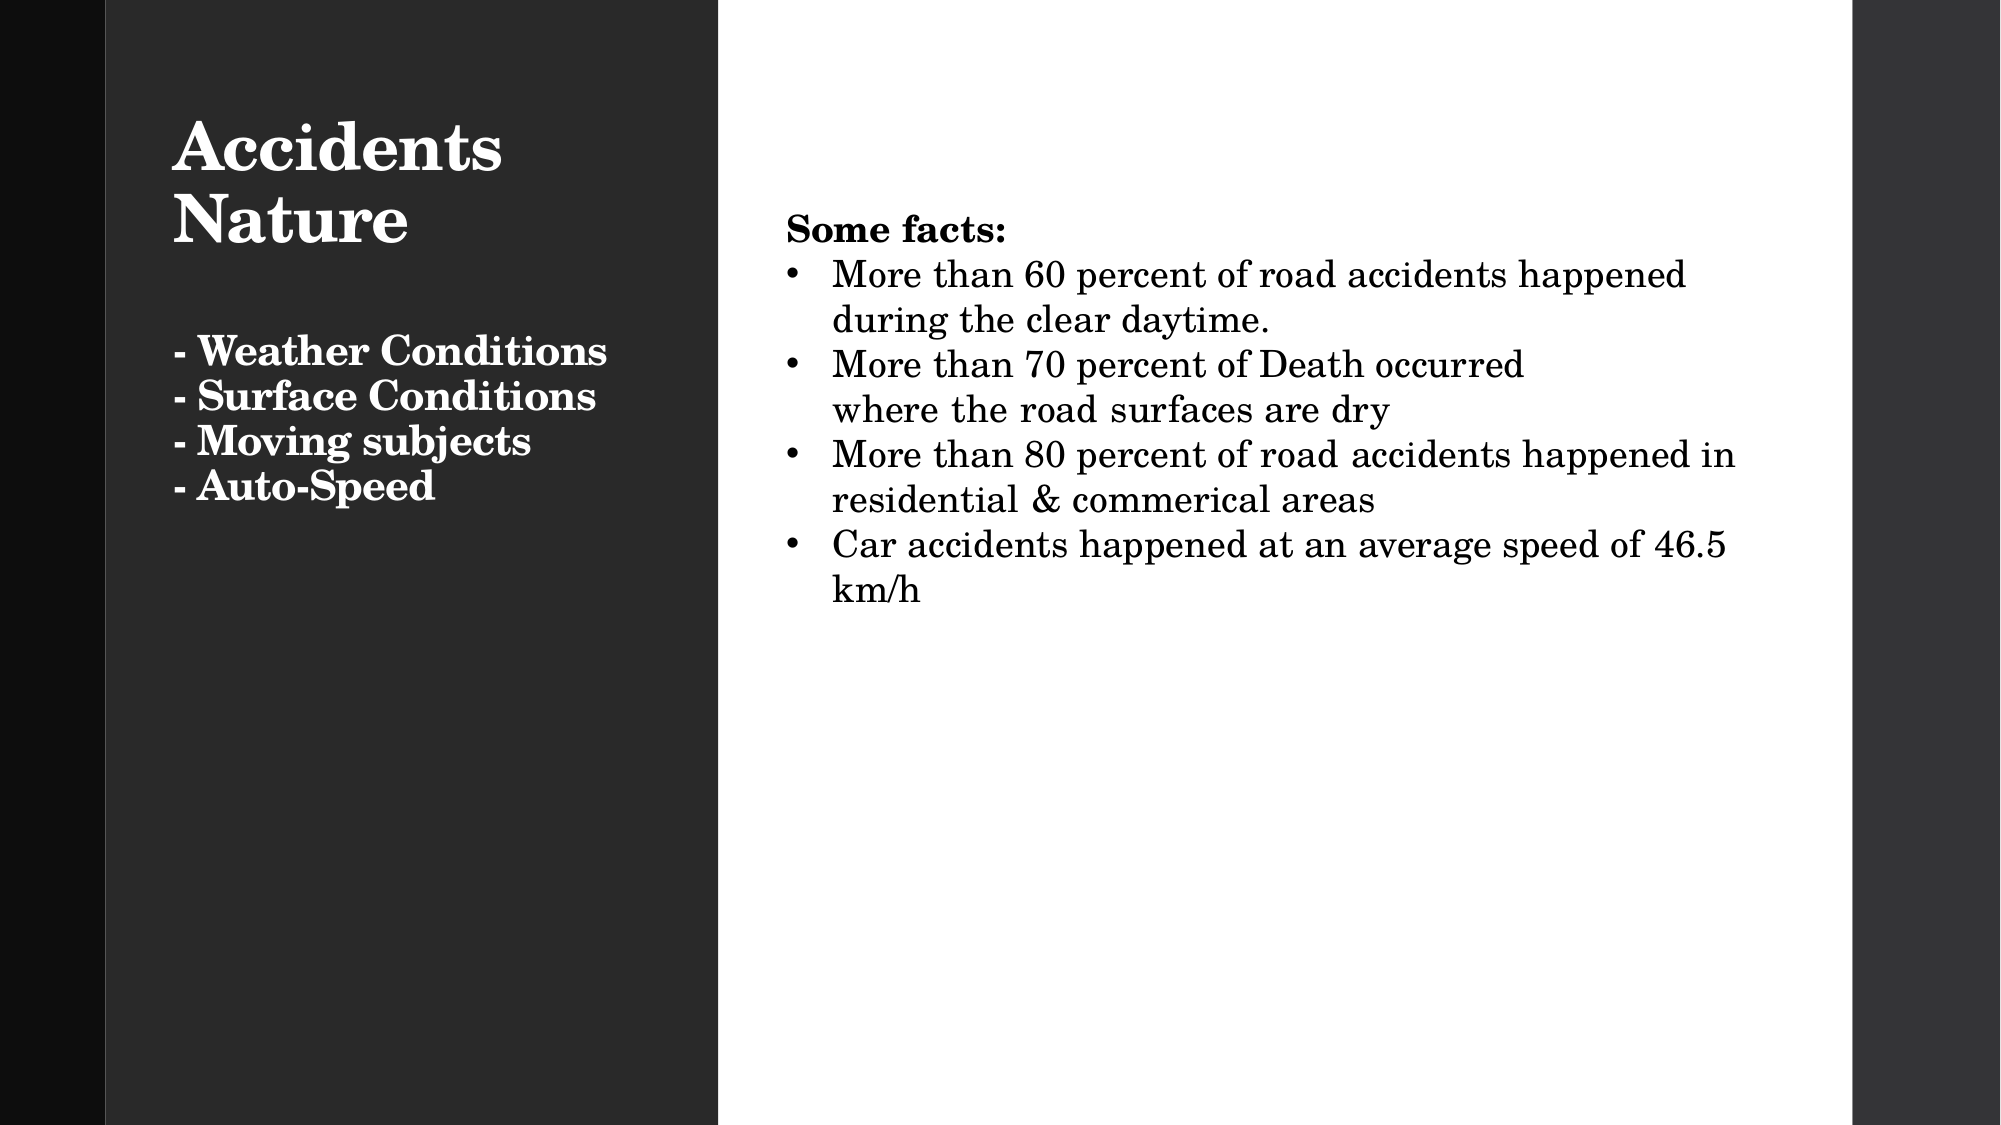

# Accidents Nature - Weather Conditions  - Surface Conditions  - Moving subjects  - Auto-Speed
Some facts:
More than 60 percent of road accidents happened during the clear daytime.
More than 70 percent of Death occurred where the road surfaces are dry
More than 80 percent of road accidents happened in residential & commerical areas
Car accidents happened at an average speed of 46.5 km/h